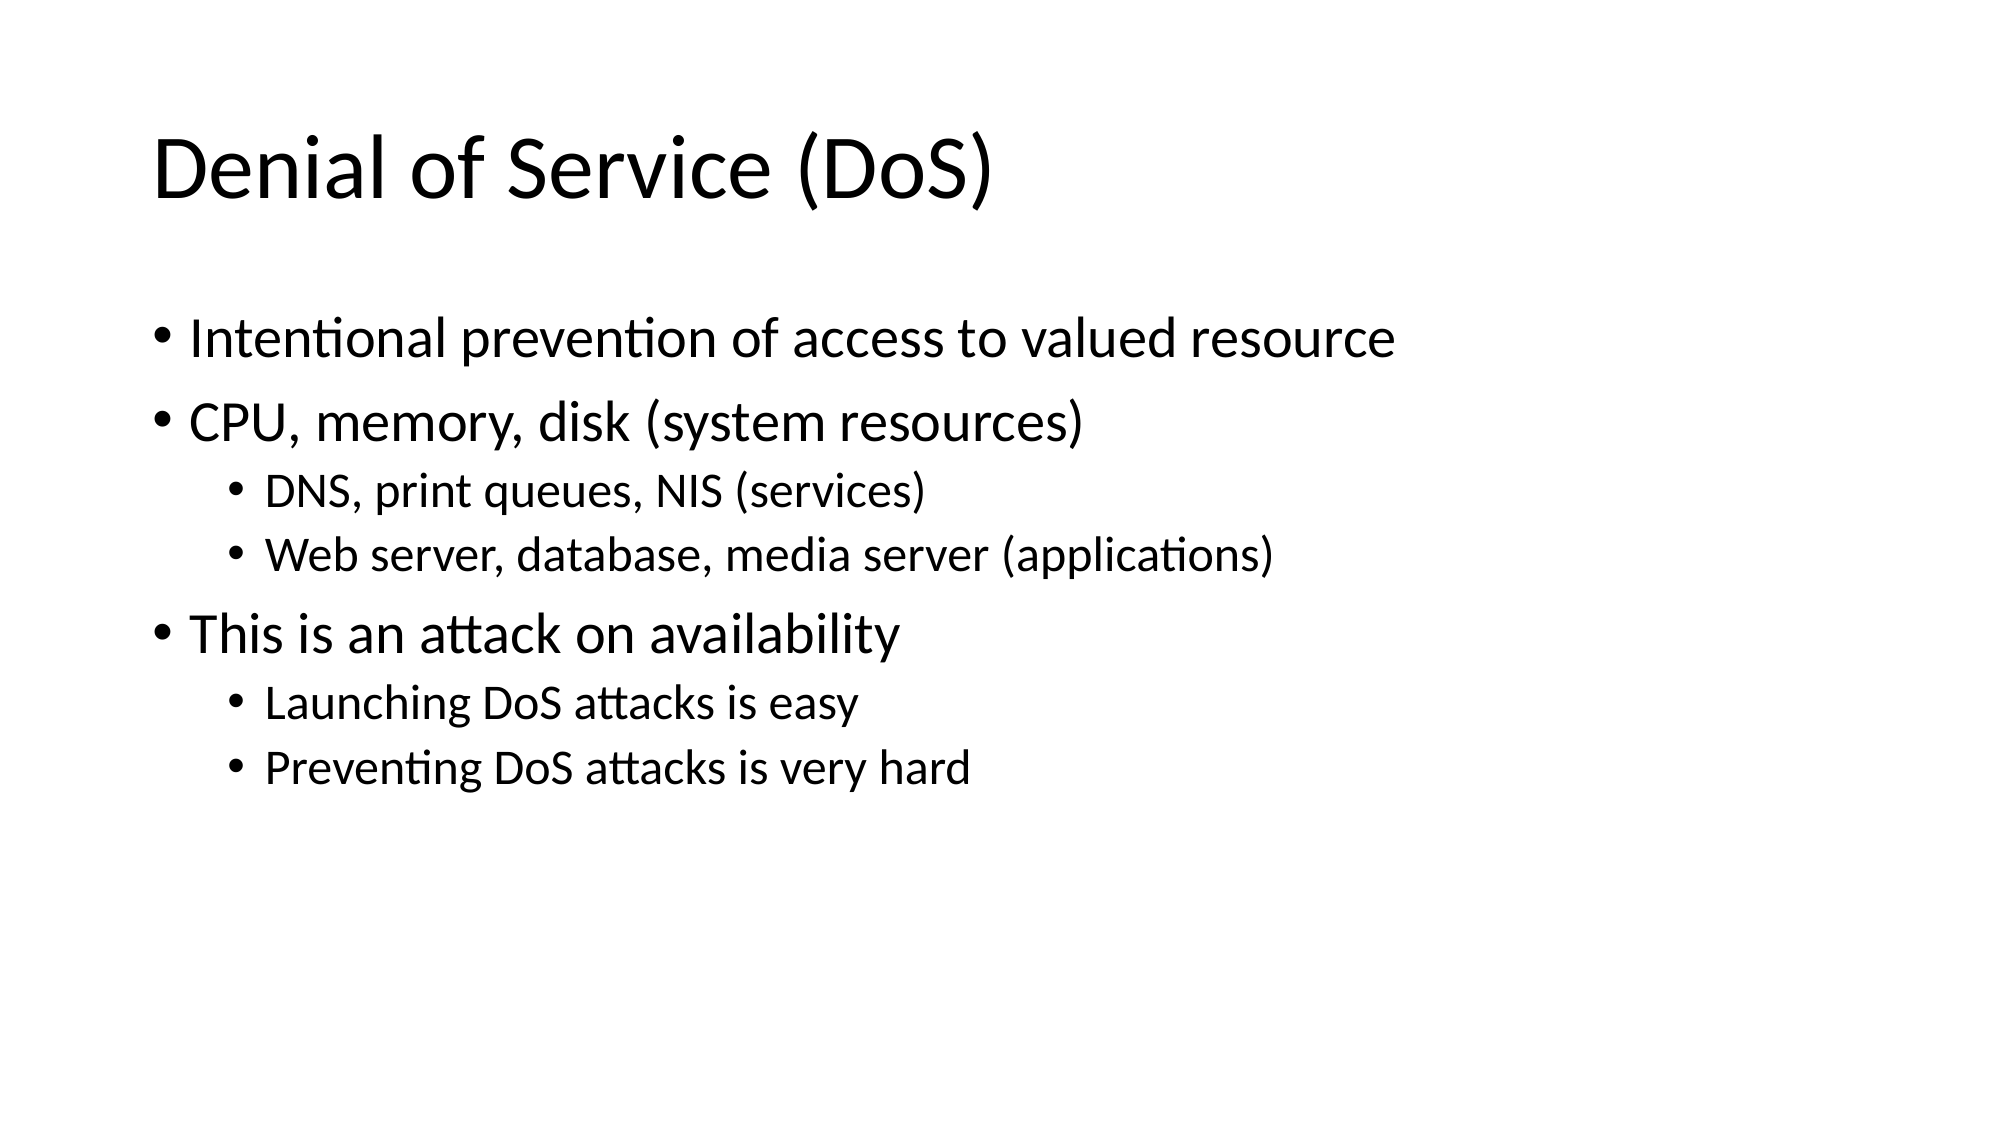

# Denial of Service (DoS)
Intentional prevention of access to valued resource
CPU, memory, disk (system resources)
DNS, print queues, NIS (services)
Web server, database, media server (applications)
This is an attack on availability
Launching DoS attacks is easy
Preventing DoS attacks is very hard